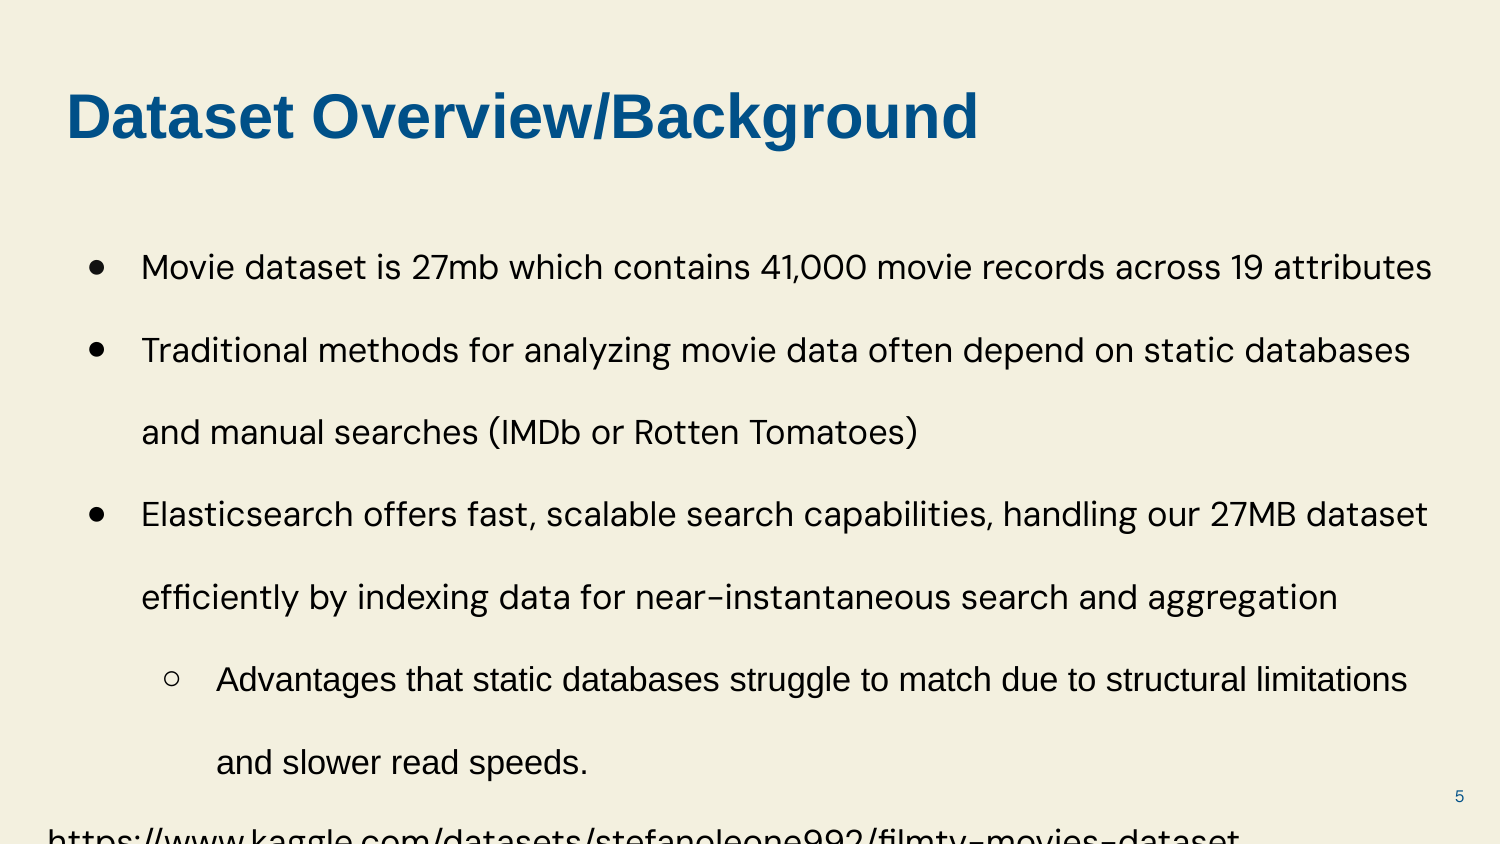

# Dataset Overview/Background
Movie dataset is 27mb which contains 41,000 movie records across 19 attributes
Traditional methods for analyzing movie data often depend on static databases and manual searches (IMDb or Rotten Tomatoes)
Elasticsearch offers fast, scalable search capabilities, handling our 27MB dataset efficiently by indexing data for near-instantaneous search and aggregation
Advantages that static databases struggle to match due to structural limitations and slower read speeds.
https://www.kaggle.com/datasets/stefanoleone992/filmtv-movies-dataset
5